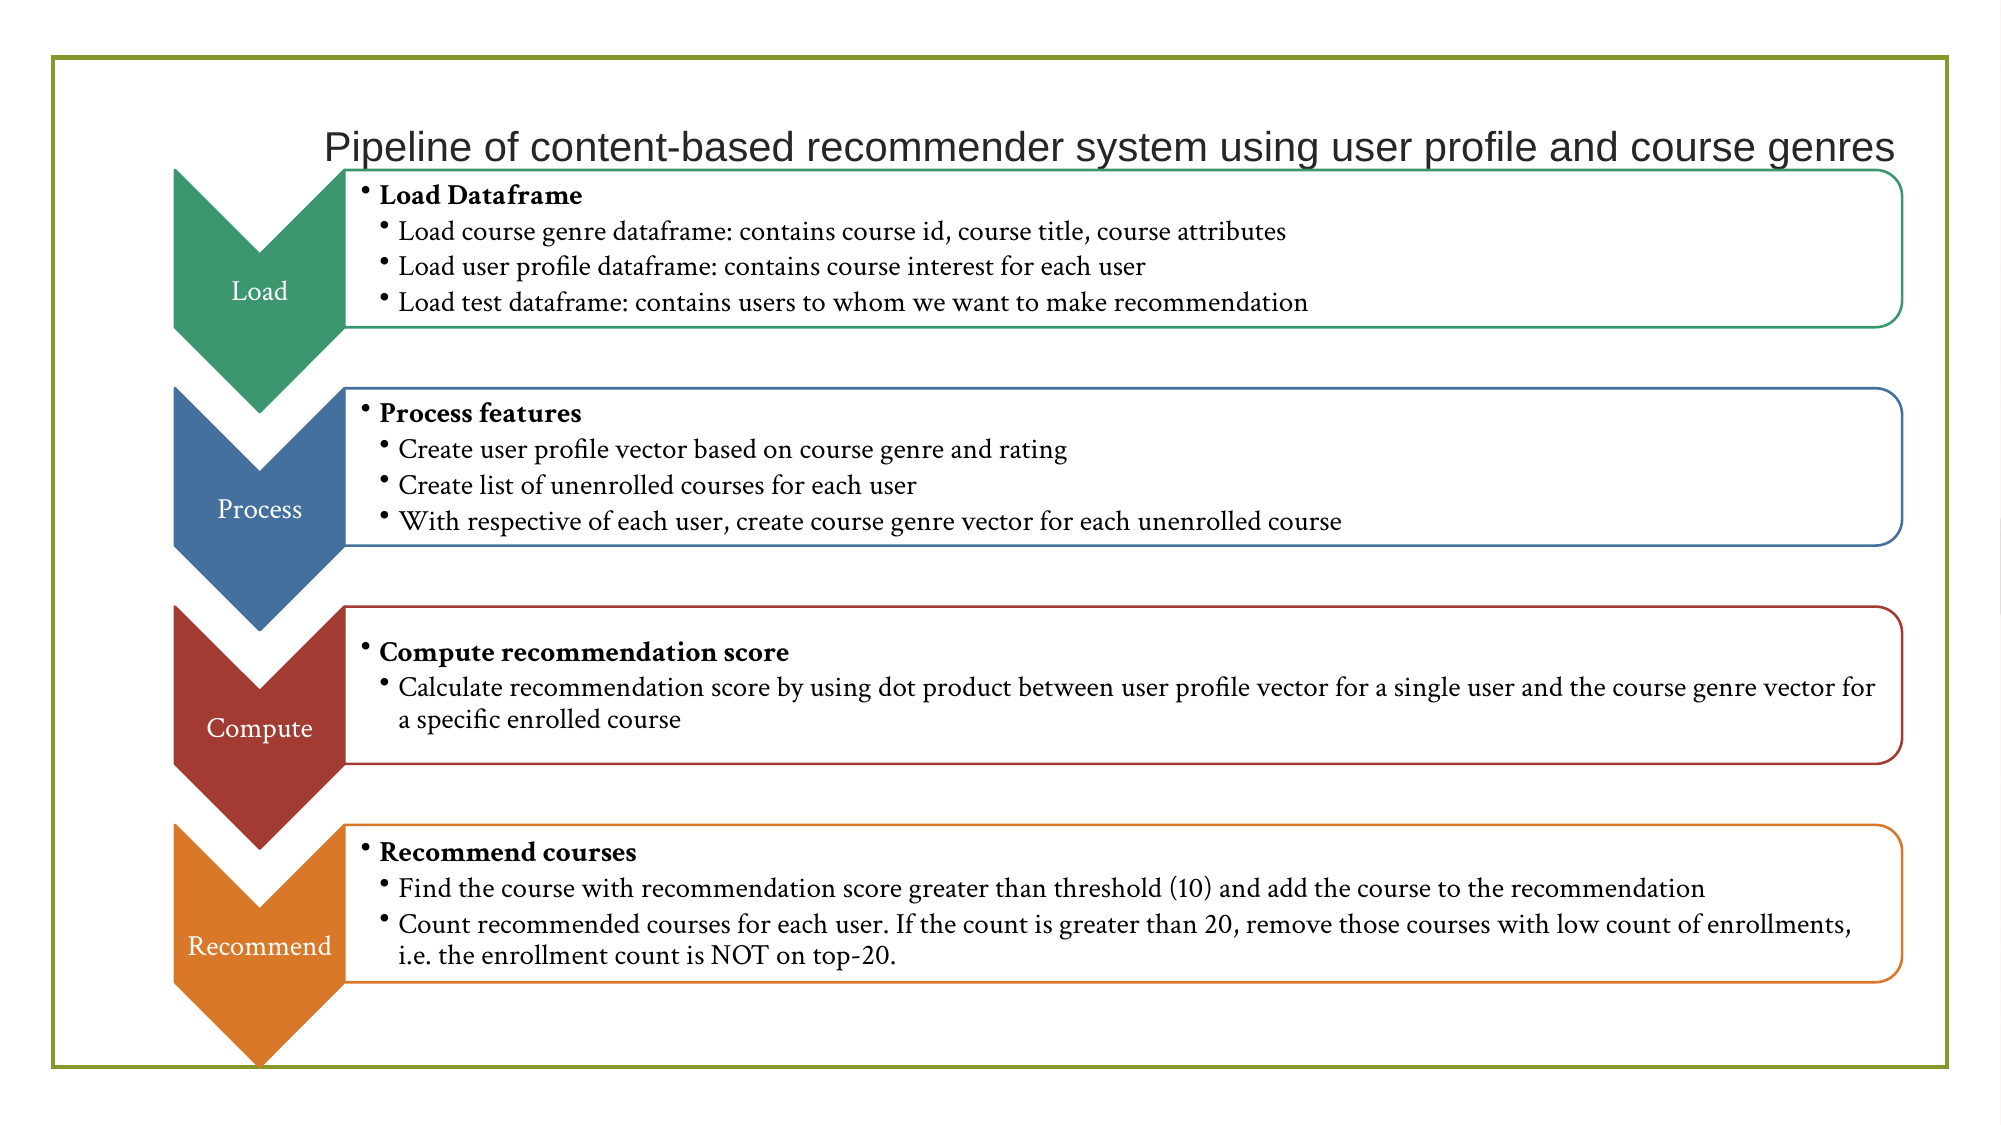

Pipeline of content-based recommender system using user profile and course genres
Load
Load Dataframe
Load course genre dataframe: contains course id, course title, course attributes
Load user profile dataframe: contains course interest for each user
Load test dataframe: contains users to whom we want to make recommendation
Process
Process features
Create user profile vector based on course genre and rating
Create list of unenrolled courses for each user
With respective of each user, create course genre vector for each unenrolled course
Compute
Compute recommendation score
Calculate recommendation score by using dot product between user profile vector for a single user and the course genre vector for a specific enrolled course
Recommend
Recommend courses
Find the course with recommendation score greater than threshold (10) and add the course to the recommendation
Count recommended courses for each user. If the count is greater than 20, remove those courses with low count of enrollments, i.e. the enrollment count is NOT on top-20.